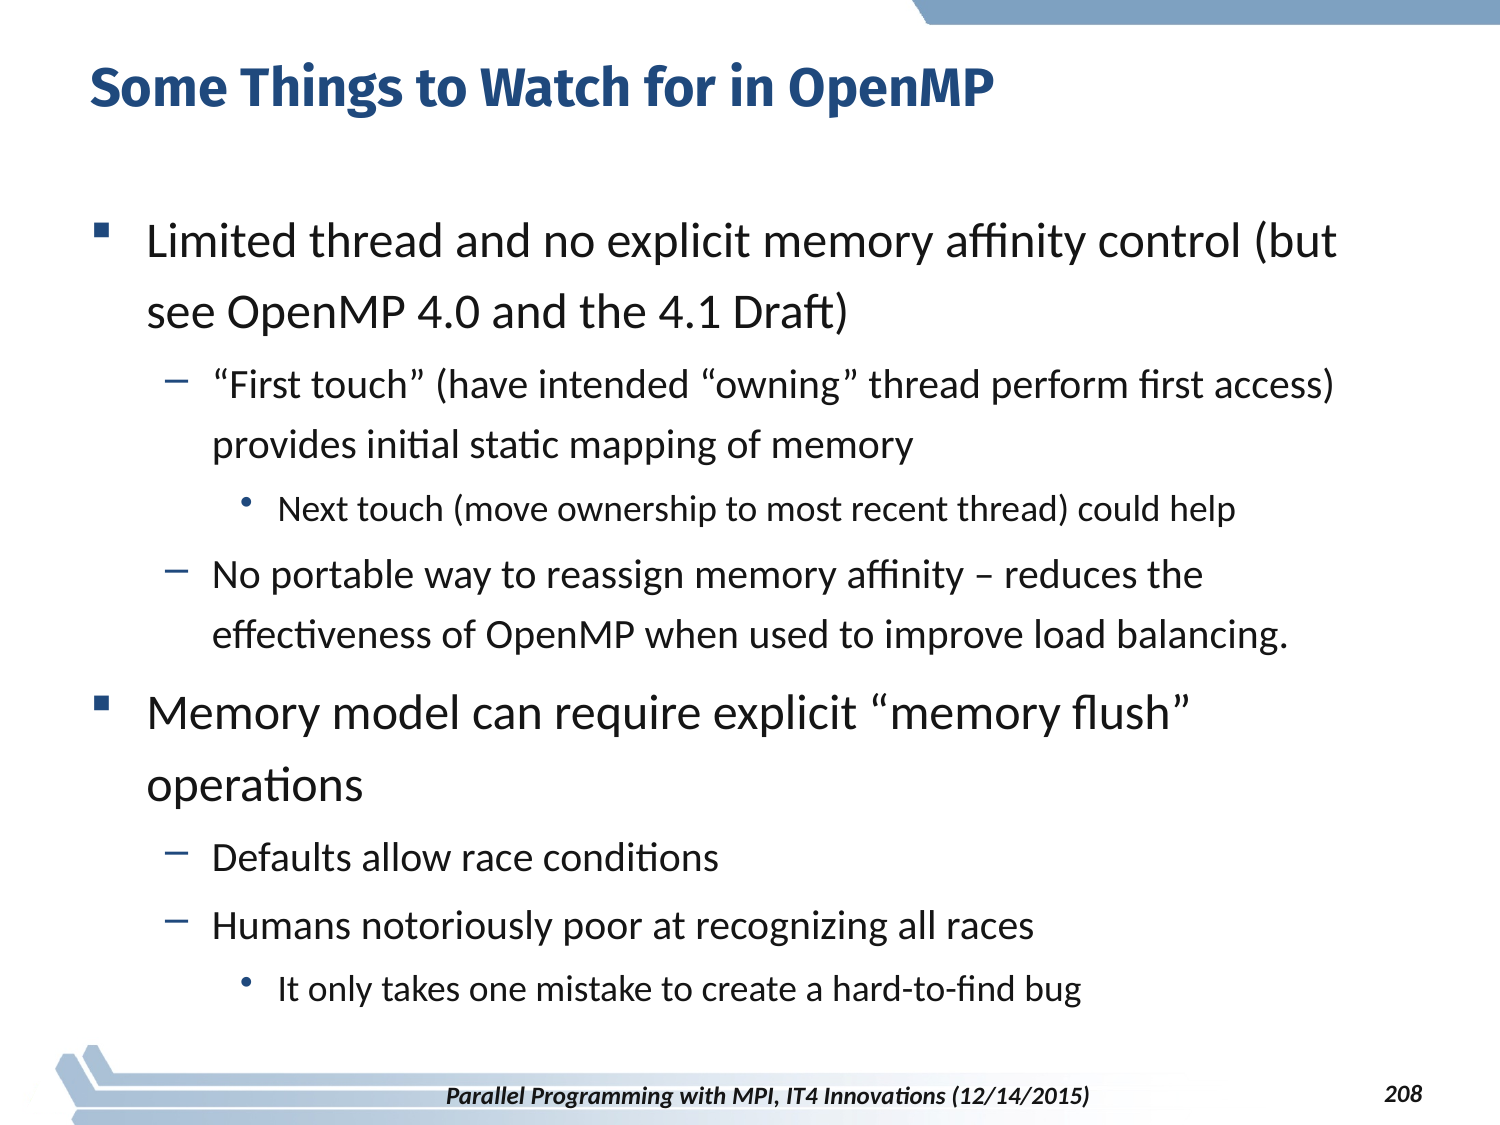

# Some Things to Watch for in OpenMP
Limited thread and no explicit memory affinity control (but see OpenMP 4.0 and the 4.1 Draft)
“First touch” (have intended “owning” thread perform first access) provides initial static mapping of memory
Next touch (move ownership to most recent thread) could help
No portable way to reassign memory affinity – reduces the effectiveness of OpenMP when used to improve load balancing.
Memory model can require explicit “memory flush” operations
Defaults allow race conditions
Humans notoriously poor at recognizing all races
It only takes one mistake to create a hard-to-find bug
208
Parallel Programming with MPI, IT4 Innovations (12/14/2015)